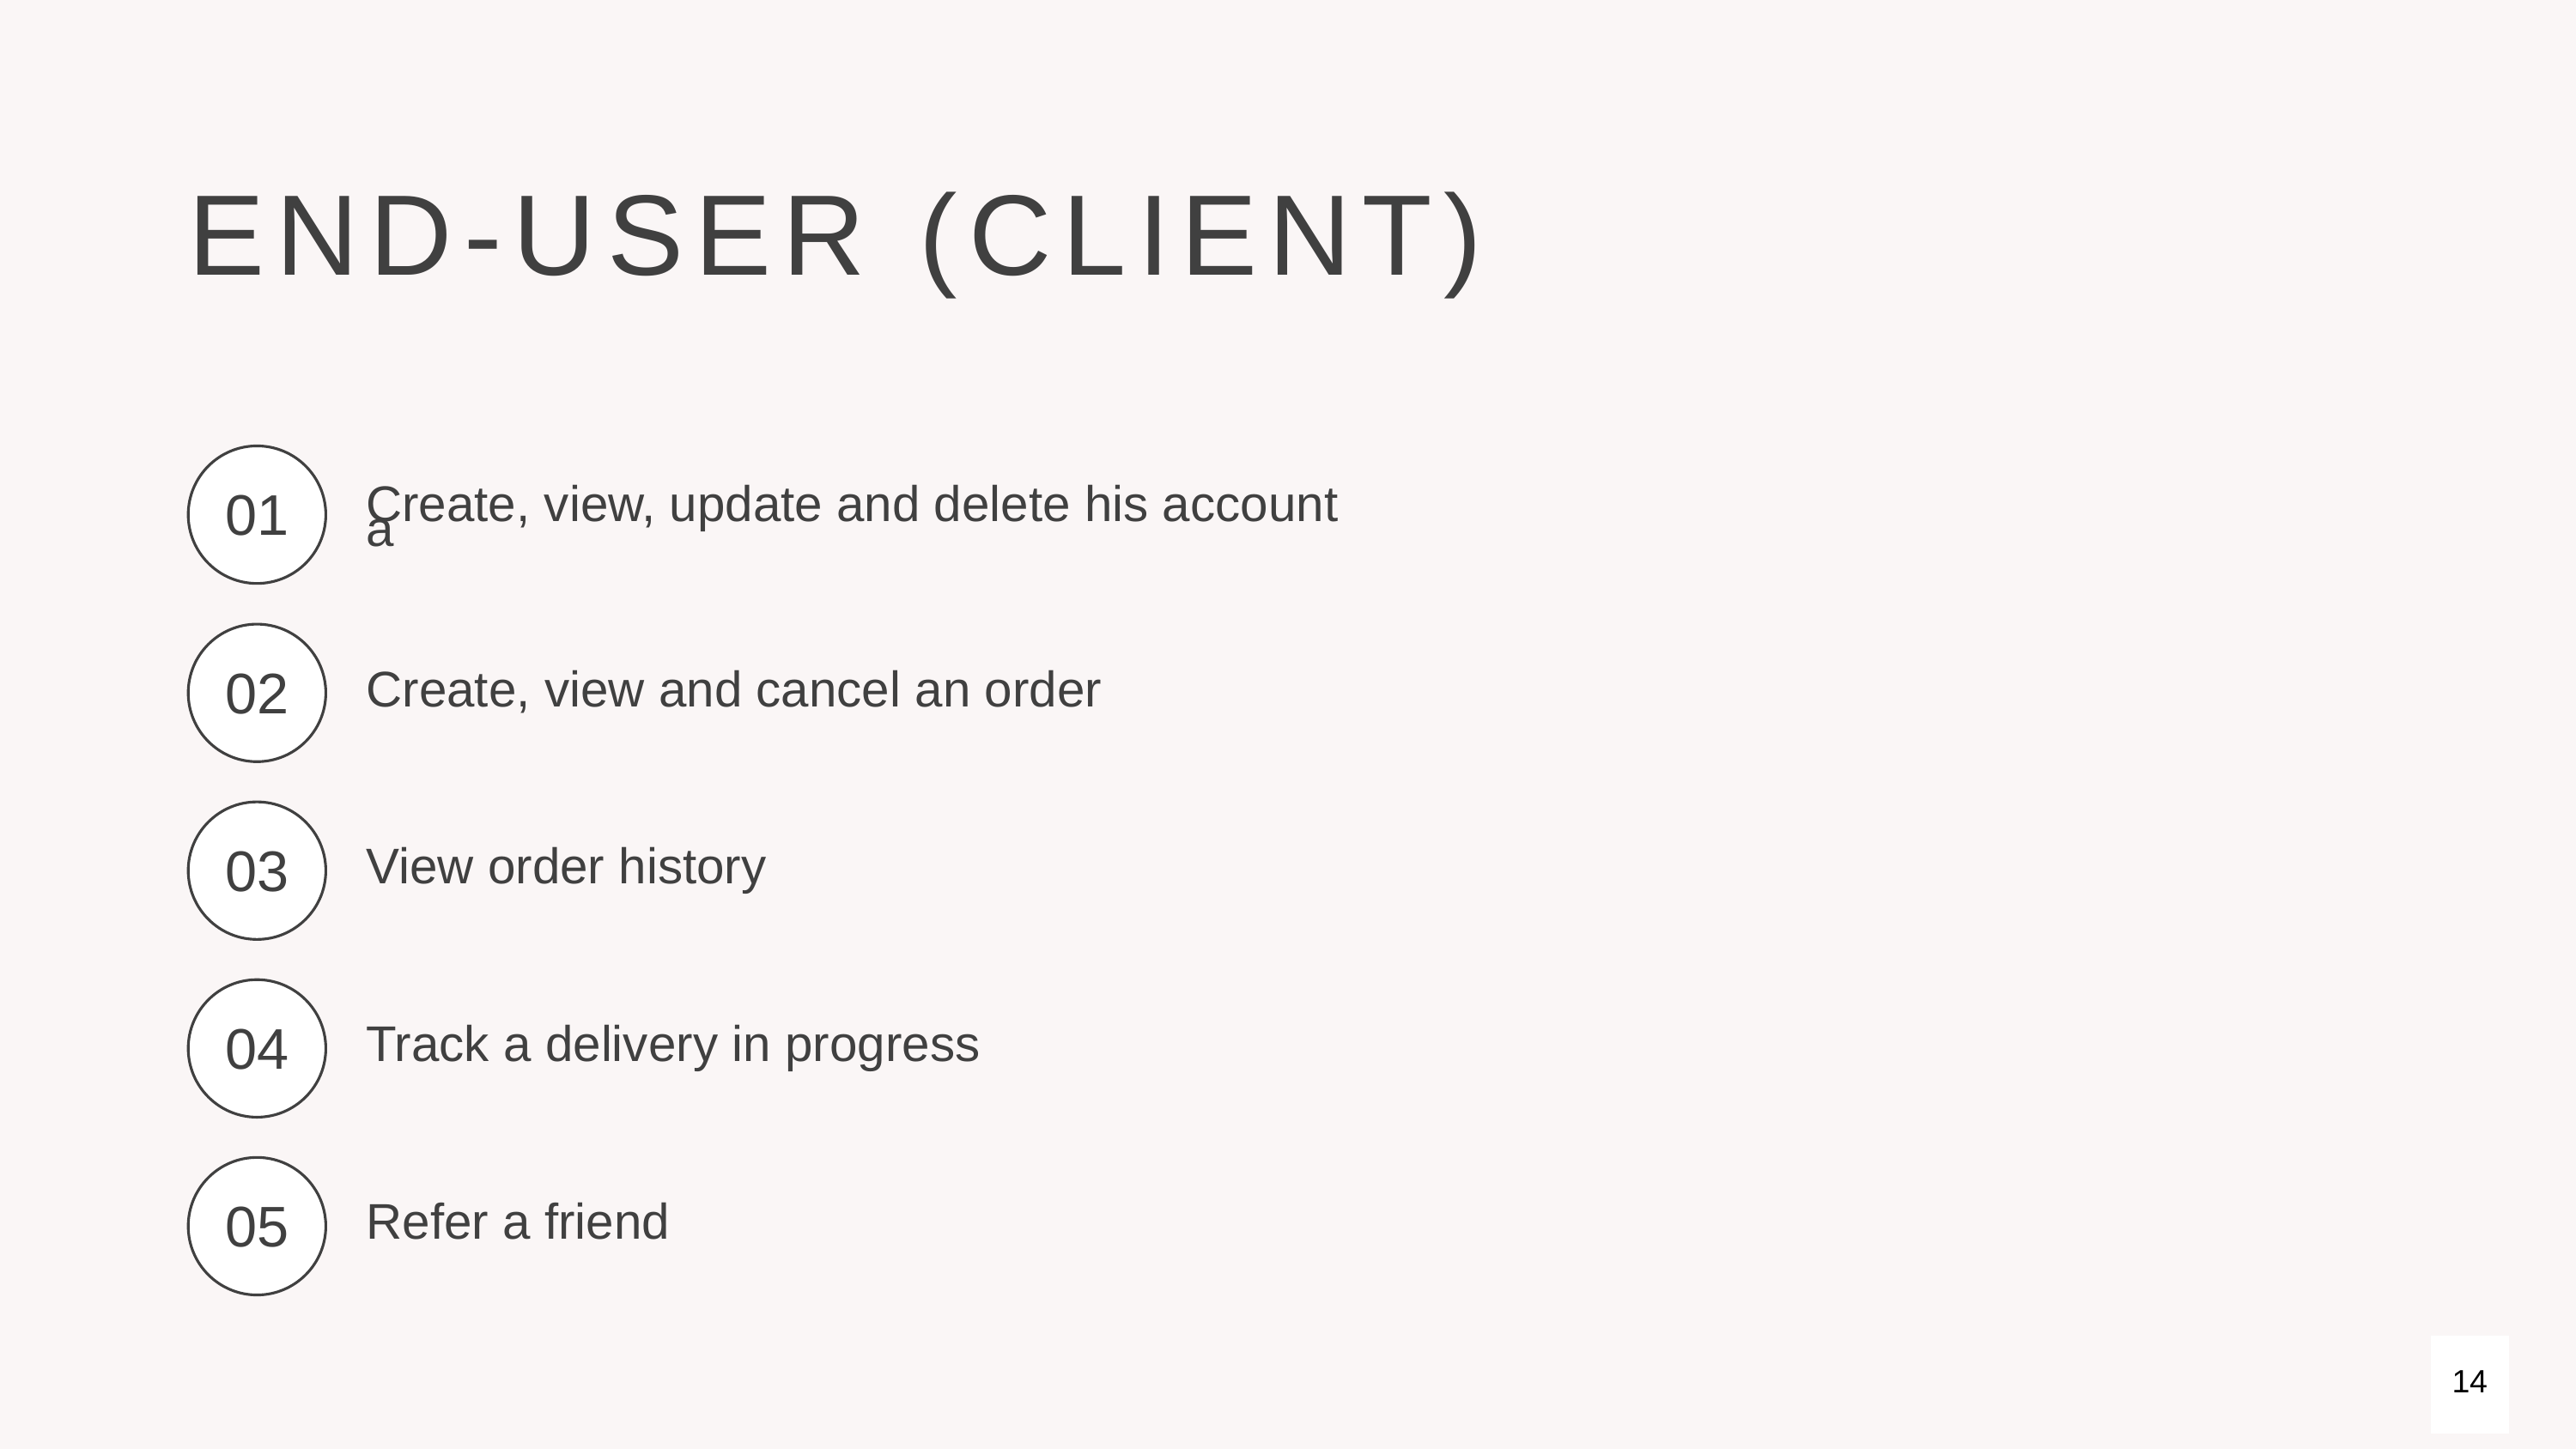

END-USER (CLIENT)

01
Create, view, update and delete his account
a

02
Create, view and cancel an order

03
View order history

04
Track a delivery in progress

05
Refer a friend

14